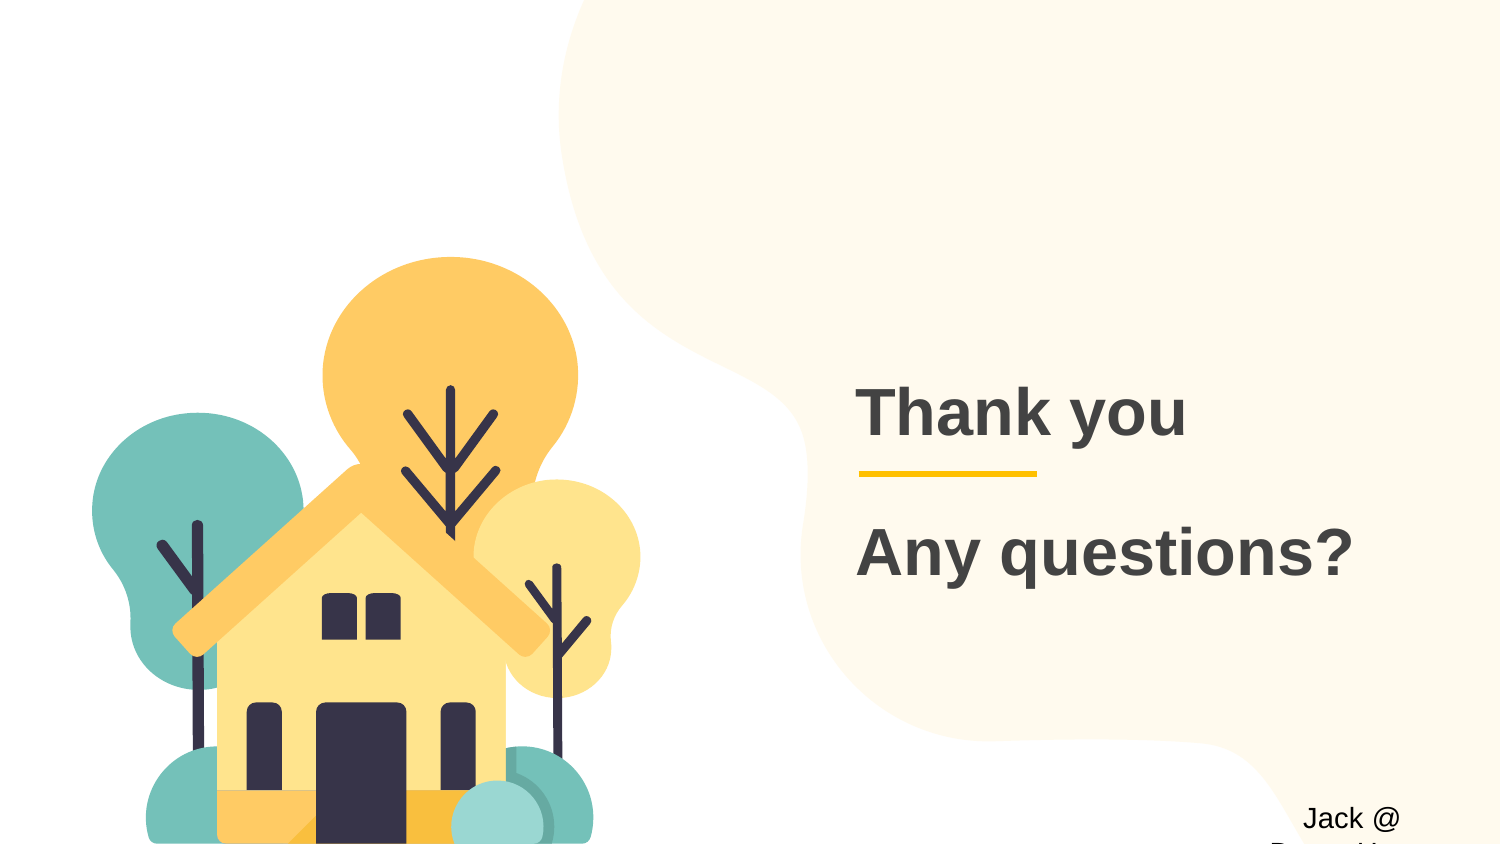

# Thank you

Any questions?

Jack @ DreamHome